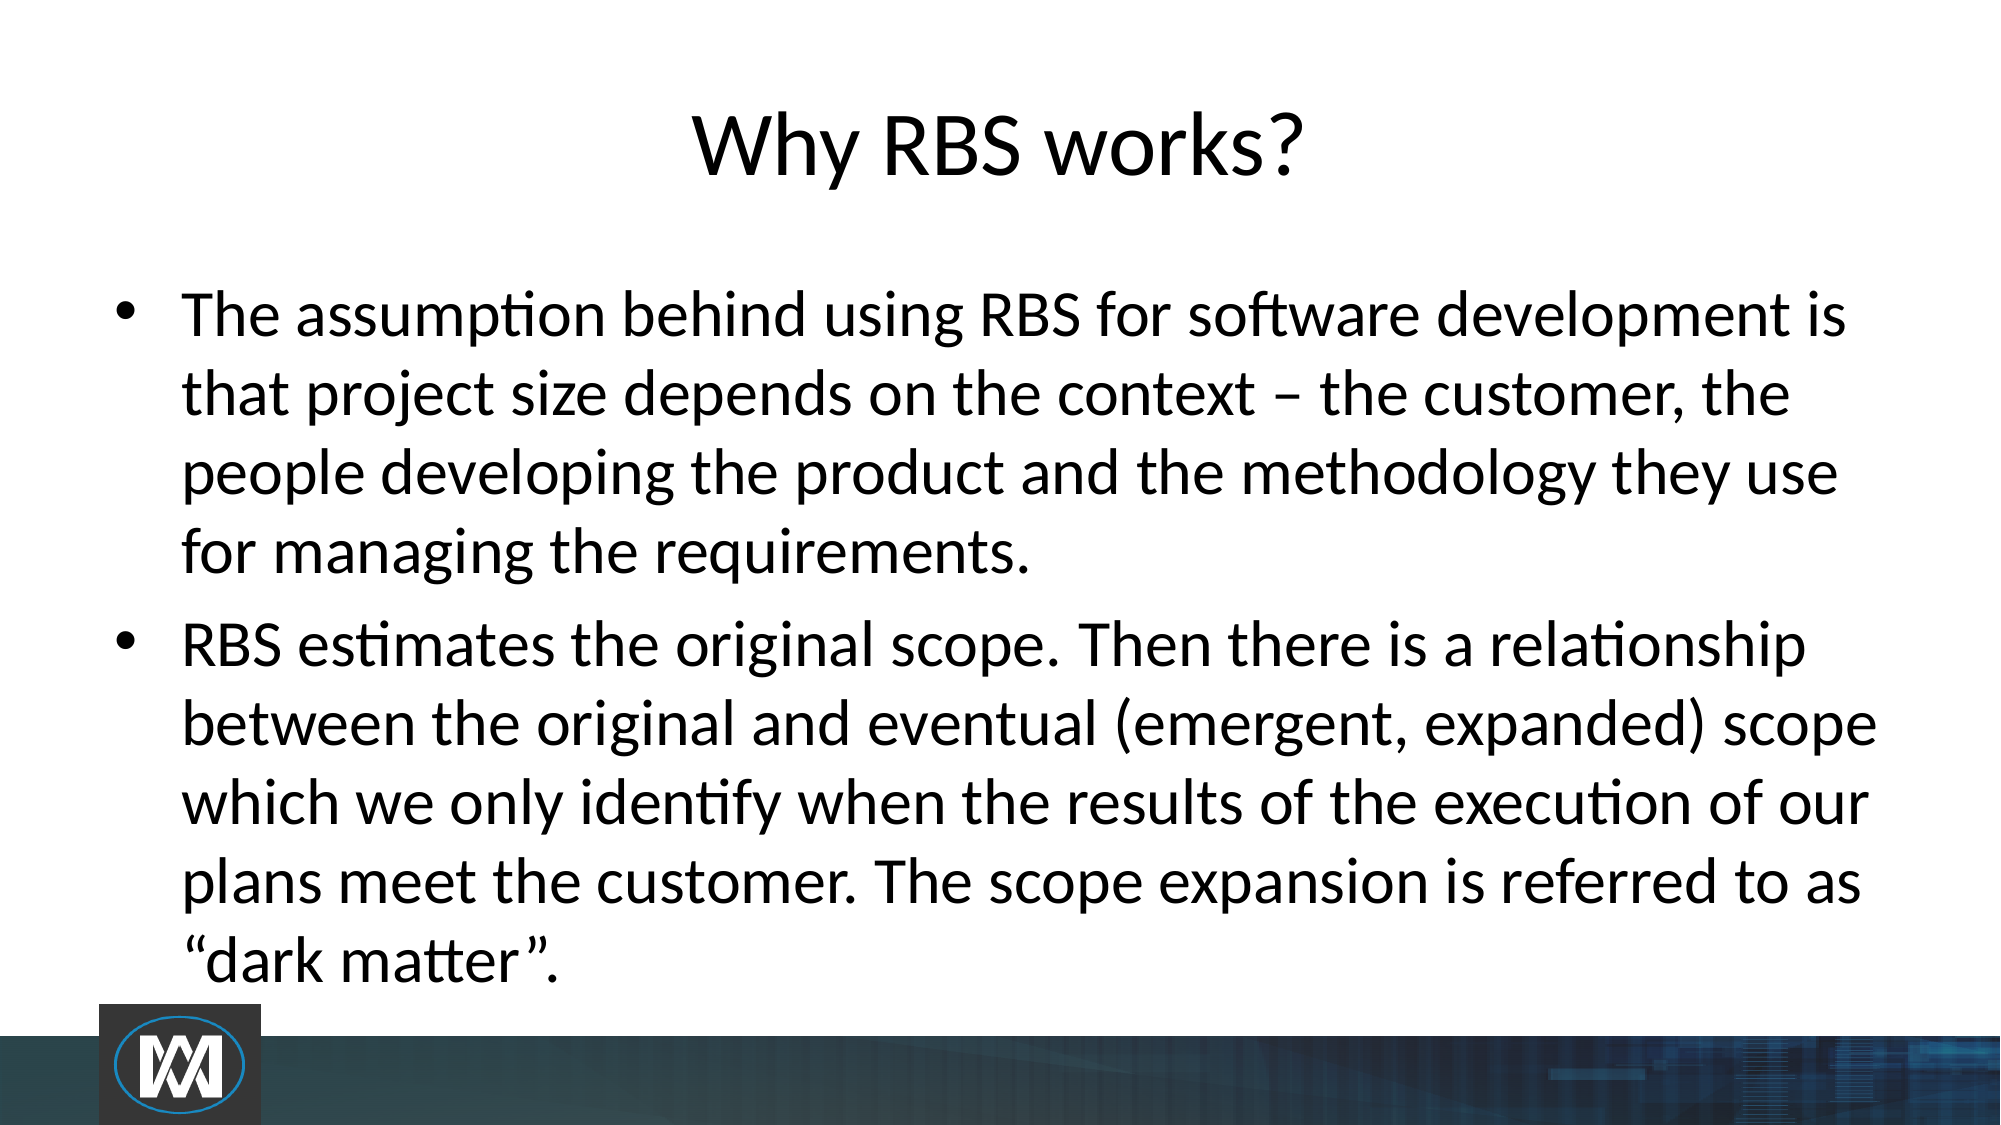

# Why RBS works?
The assumption behind using RBS for software development is that project size depends on the context – the customer, the people developing the product and the methodology they use for managing the requirements.
RBS estimates the original scope. Then there is a relationship between the original and eventual (emergent, expanded) scope which we only identify when the results of the execution of our plans meet the customer. The scope expansion is referred to as “dark matter”.